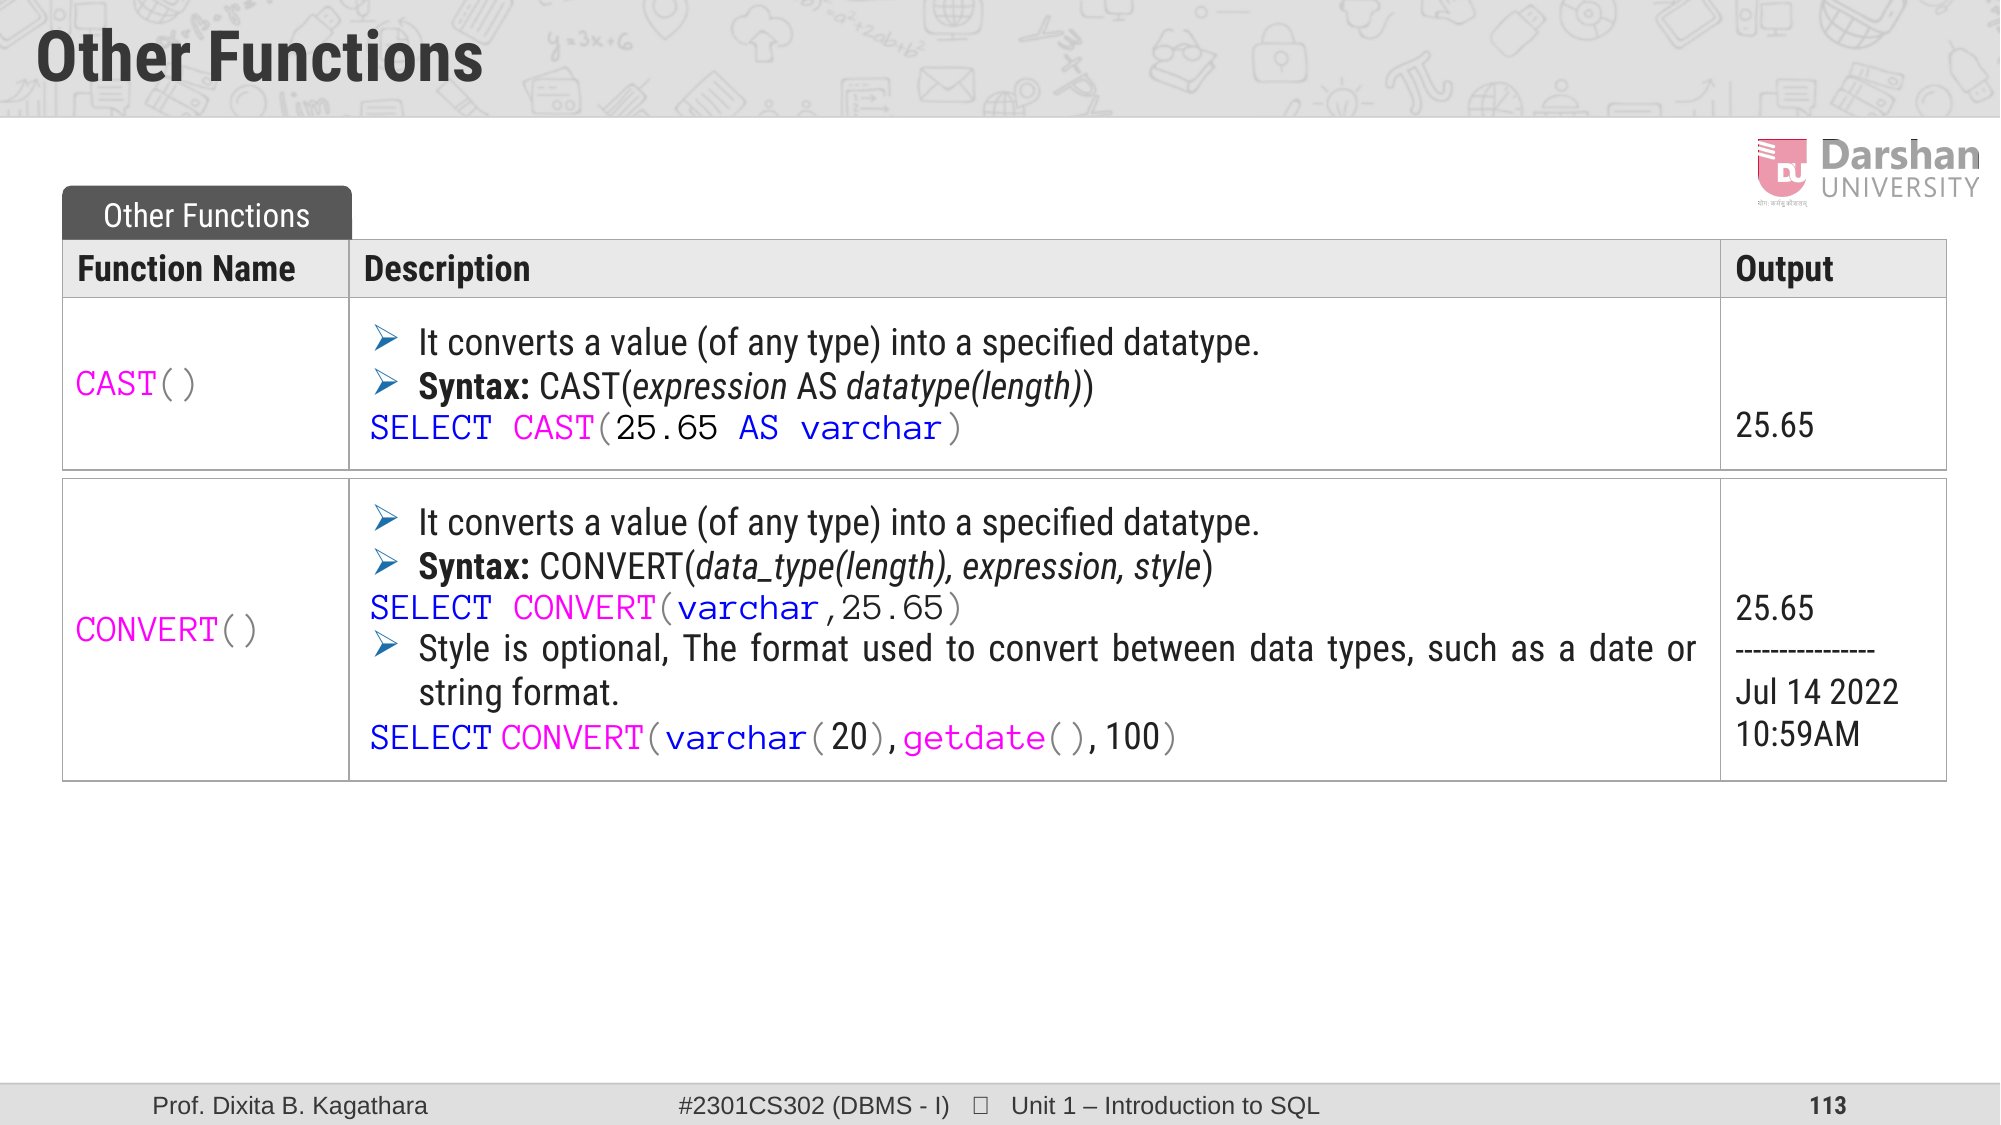

# Other Functions
Other Functions
| Function Name | Description | Output |
| --- | --- | --- |
| CAST() | It converts a value (of any type) into a specified datatype. Syntax: CAST(expression AS datatype(length)) SELECT CAST(25.65 AS varchar) | 25.65 |
| CONVERT() | It converts a value (of any type) into a specified datatype. Syntax: CONVERT(data\_type(length), expression, style) SELECT CONVERT(varchar,25.65) Style is optional, The format used to convert between data types, such as a date or string format. SELECT CONVERT(varchar(20), getdate(), 100) | 25.65 ---------------- Jul 14 2022 10:59AM |
| --- | --- | --- |